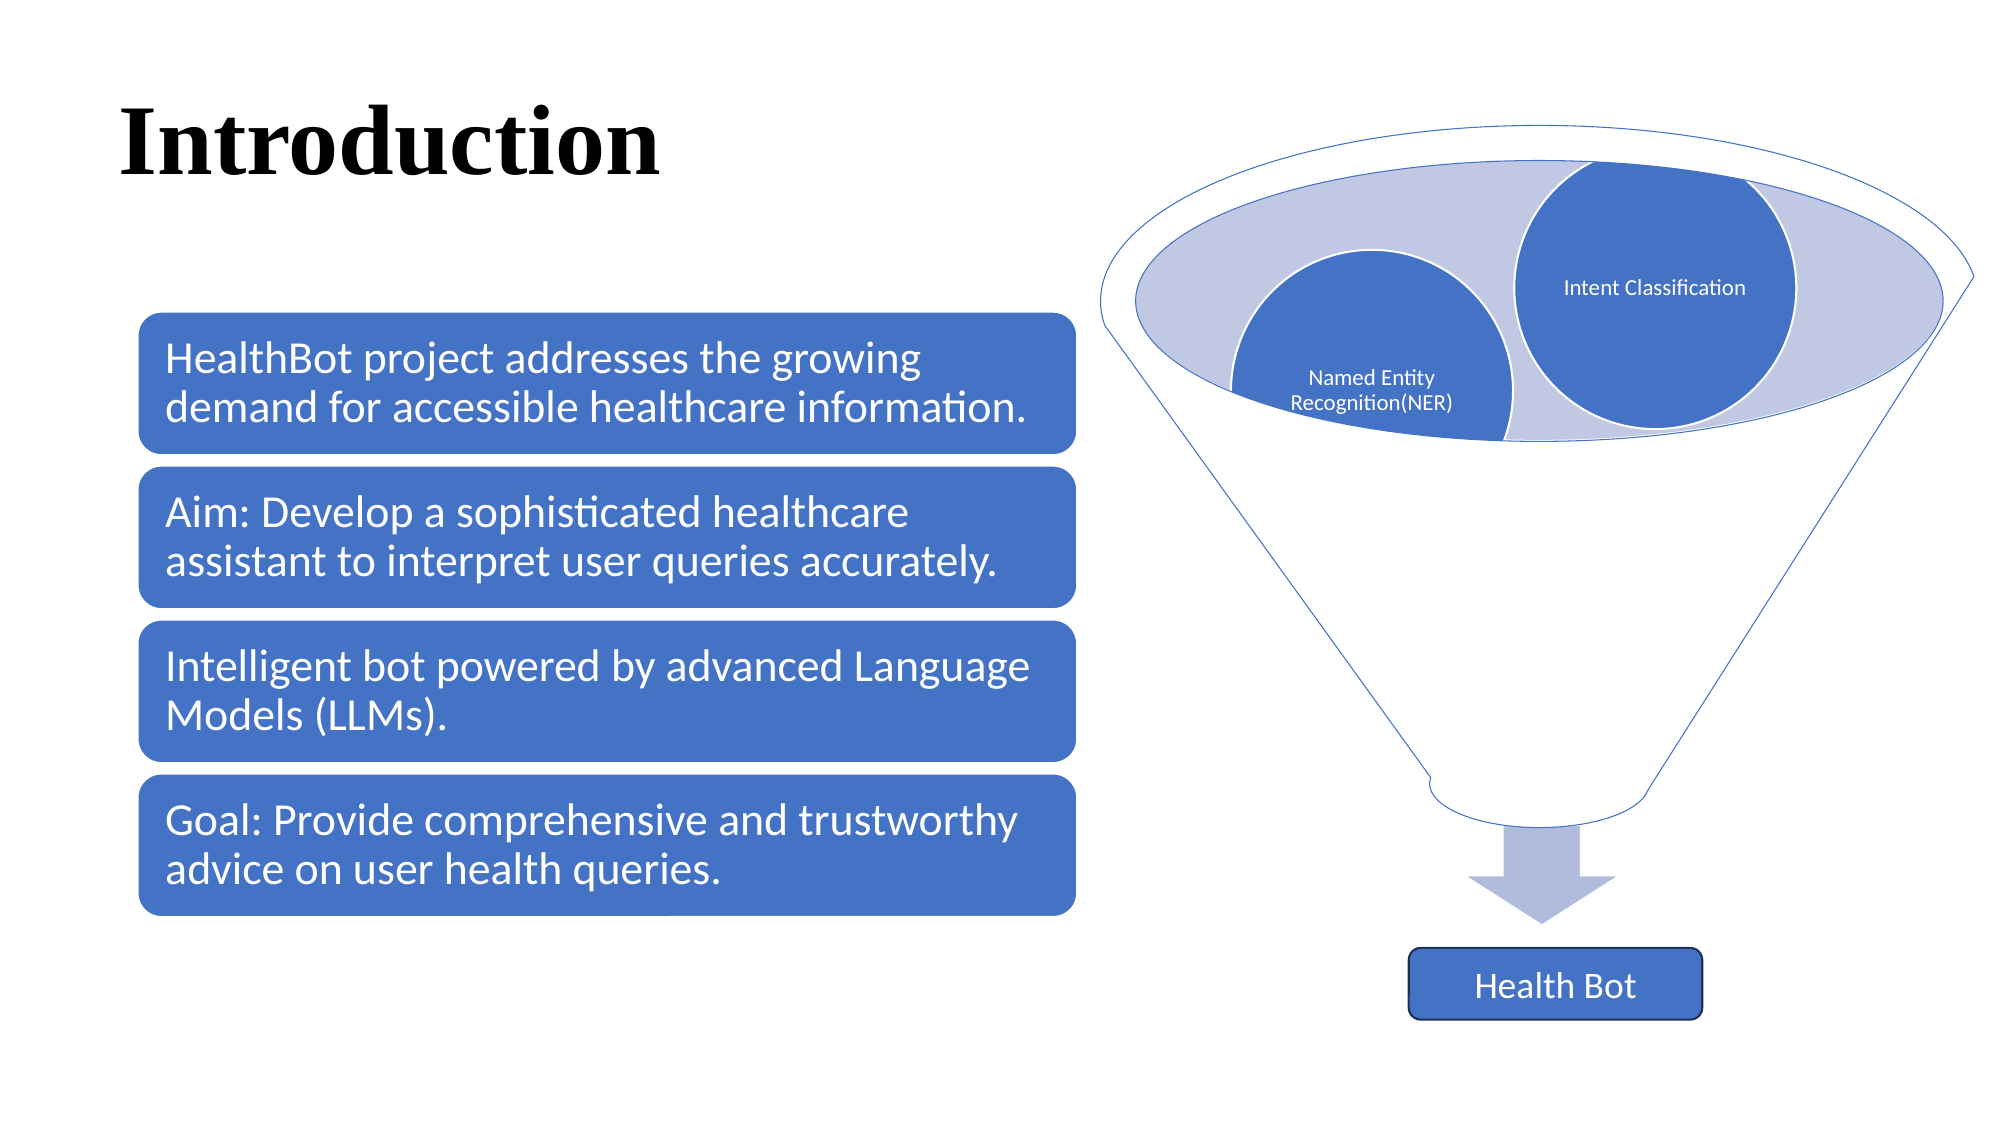

Introduction

Intent Classification

Named Entity Recognition(NER)
HealthBot project addresses the growing demand for accessible healthcare information.
Aim: Develop a sophisticated healthcare assistant to interpret user queries accurately.
Intelligent bot powered by advanced Language Models (LLMs).
Goal: Provide comprehensive and trustworthy advice on user health queries.
# Introduction

Contextual Understanding

Health Bot